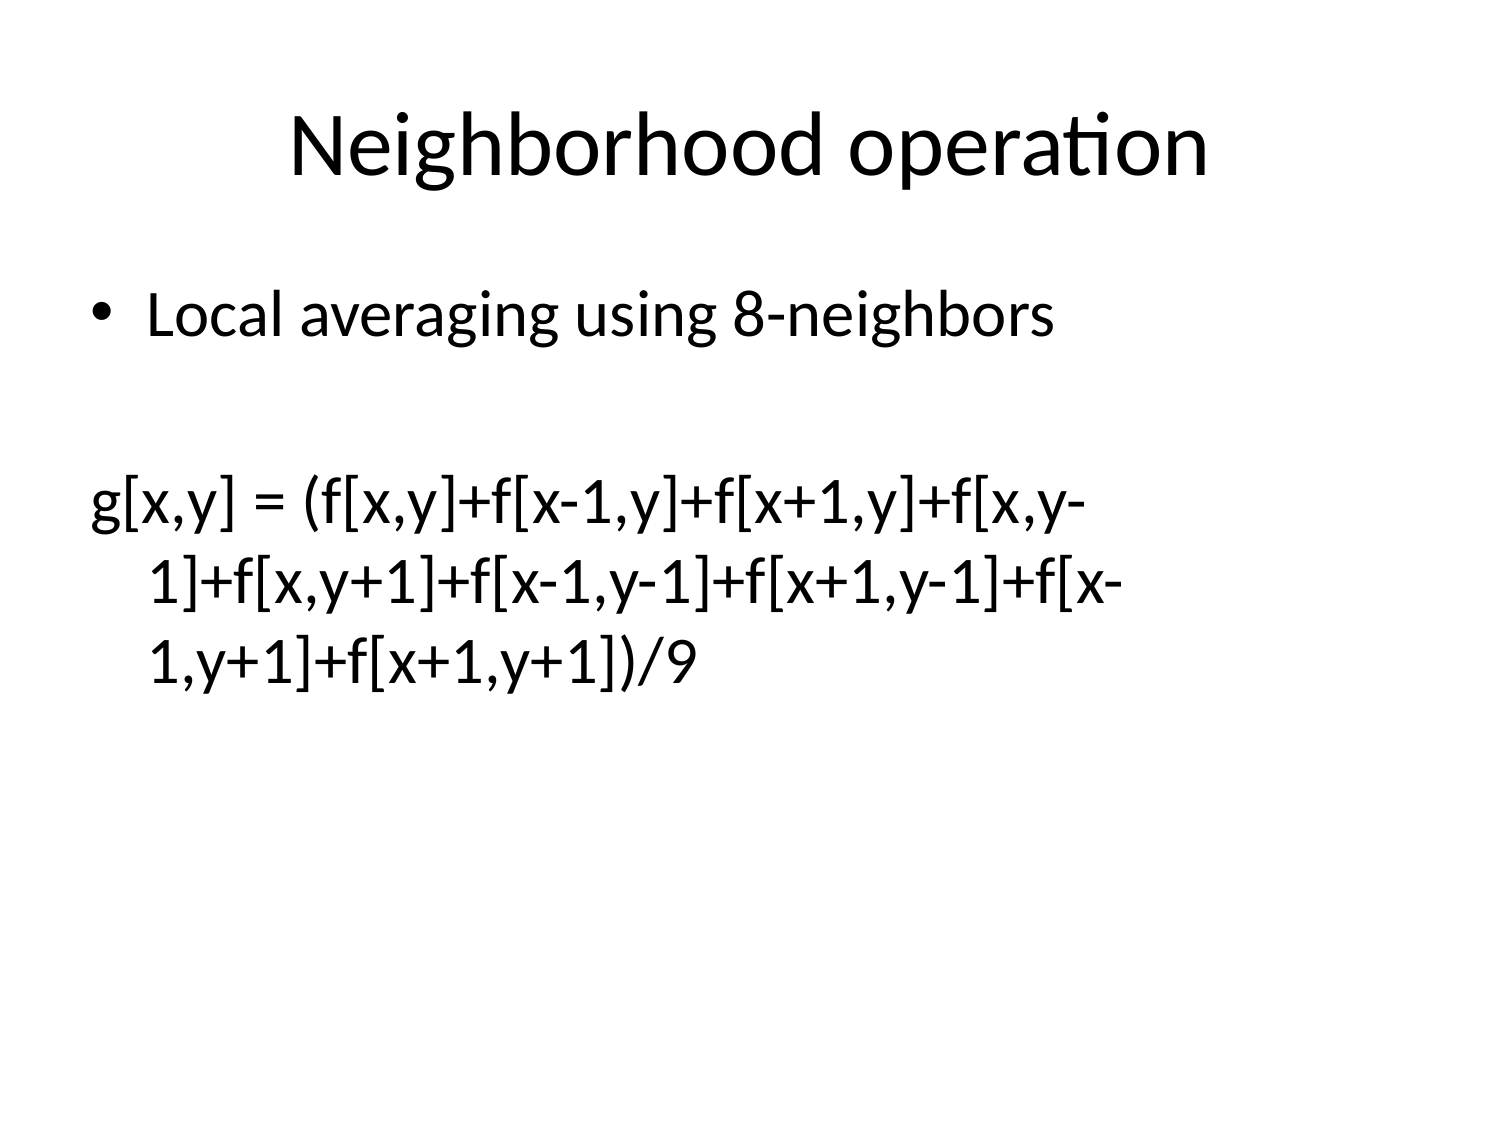

# Neighborhood operation
Local averaging using 8-neighbors

g[x,y] = (f[x,y]+f[x-1,y]+f[x+1,y]+f[x,y-1]+f[x,y+1]+f[x-1,y-1]+f[x+1,y-1]+f[x-1,y+1]+f[x+1,y+1])/9